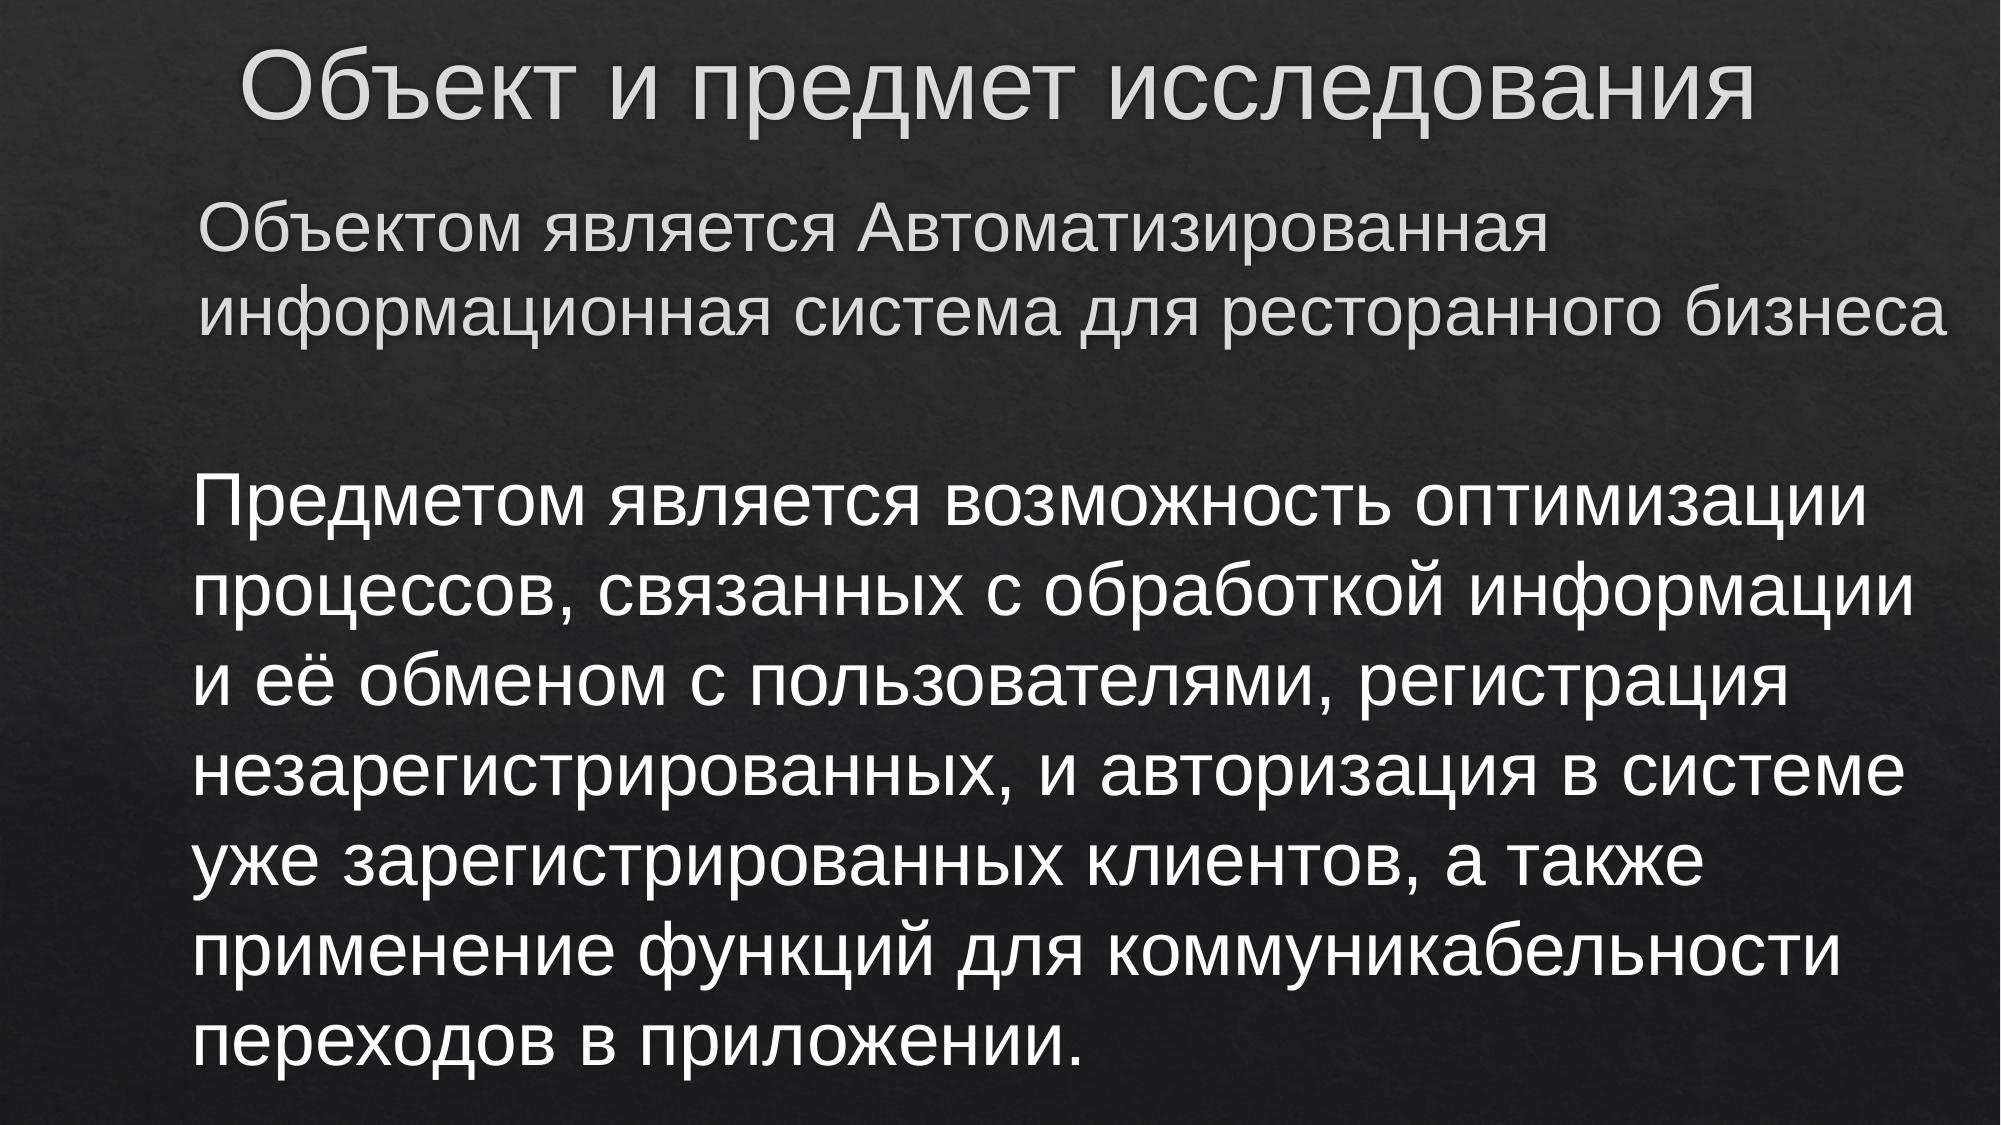

# Объект и предмет исследования
Объектом является Автоматизированная информационная система для ресторанного бизнеса
Предметом является возможность оптимизации процессов, связанных с обработкой информации и её обменом с пользователями, регистрация незарегистрированных, и авторизация в системе уже зарегистрированных клиентов, а также применение функций для коммуникабельности переходов в приложении.